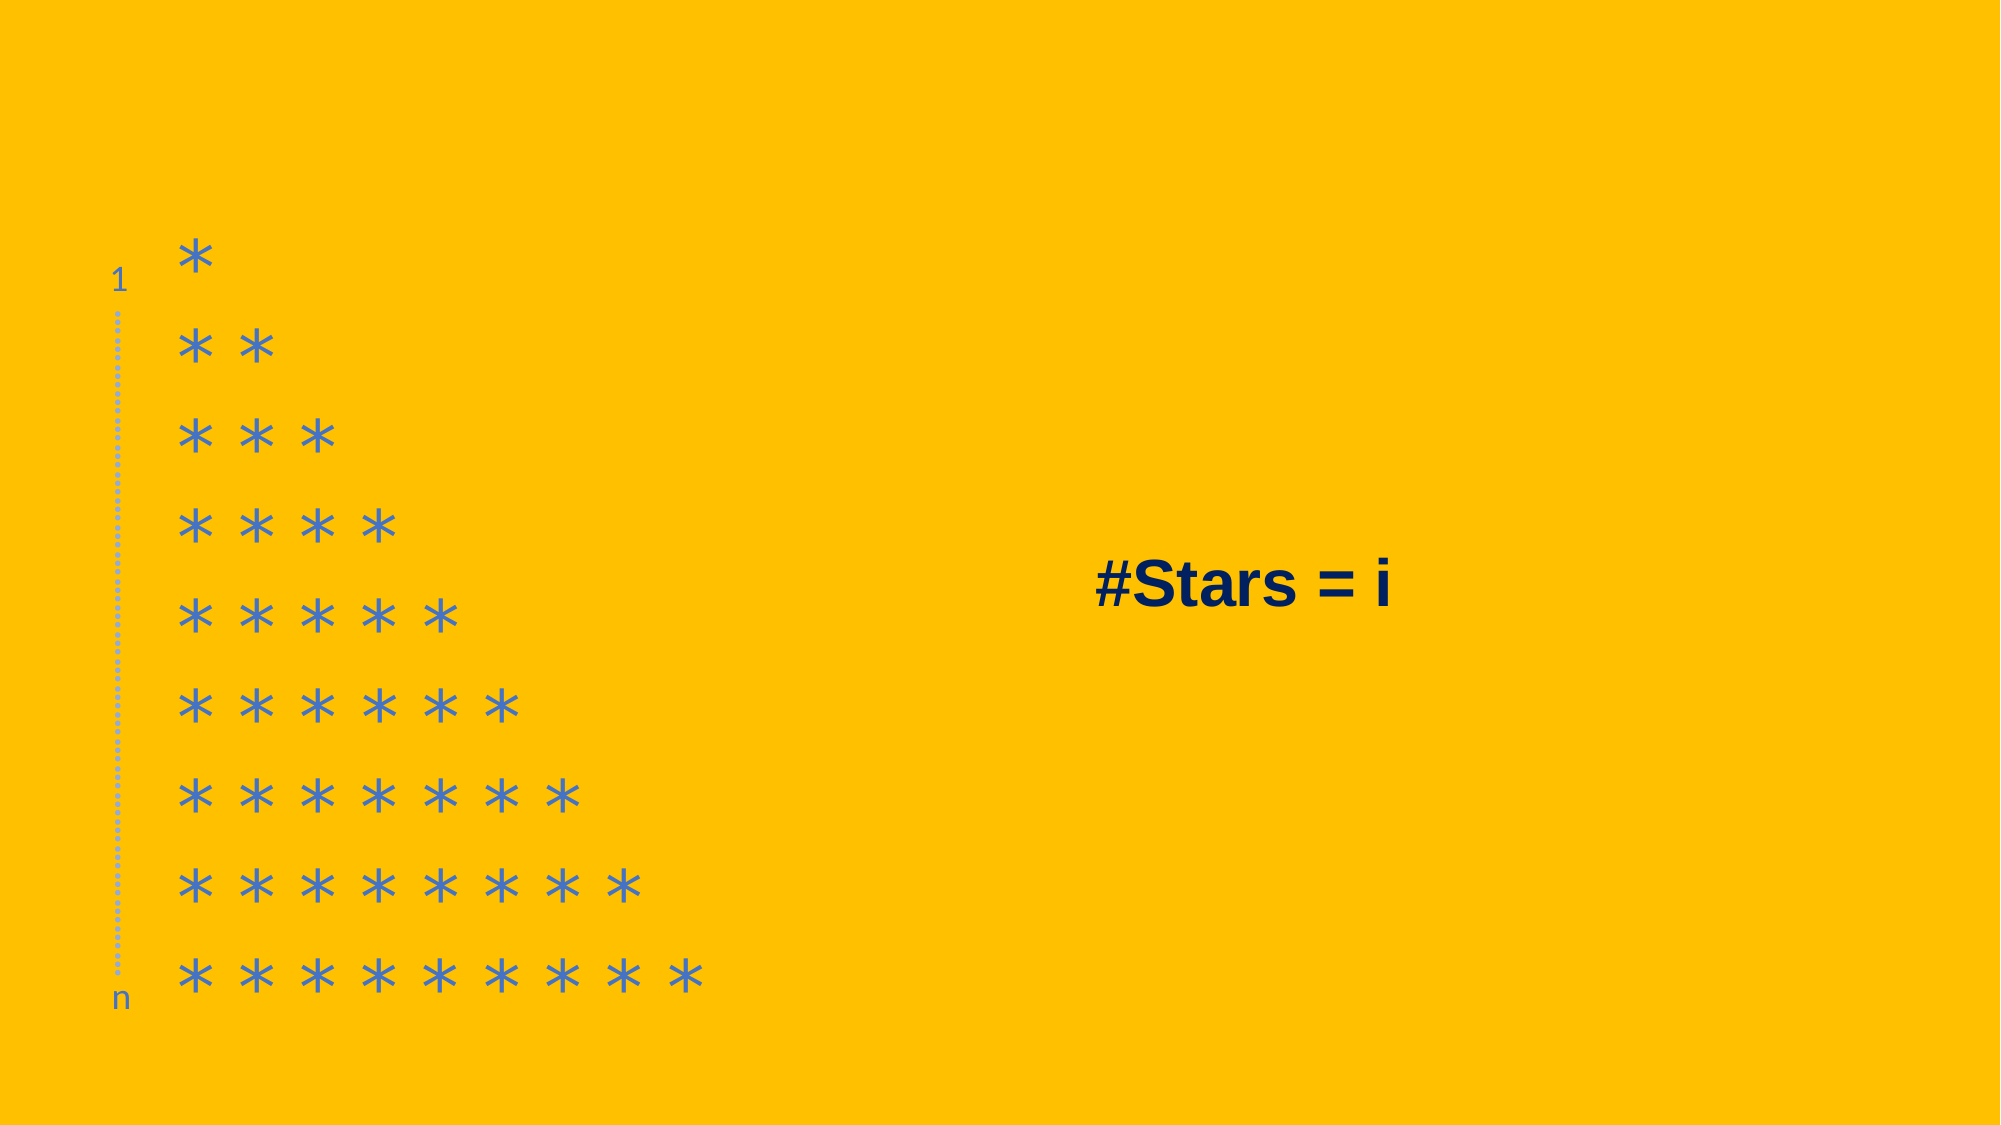

*
* *
* * *
* * * *
* * * * *
* * * * * *
* * * * * * *
* * * * * * * *
* * * * * * * * *
1
#Stars = i
…………………………………………………………………
n